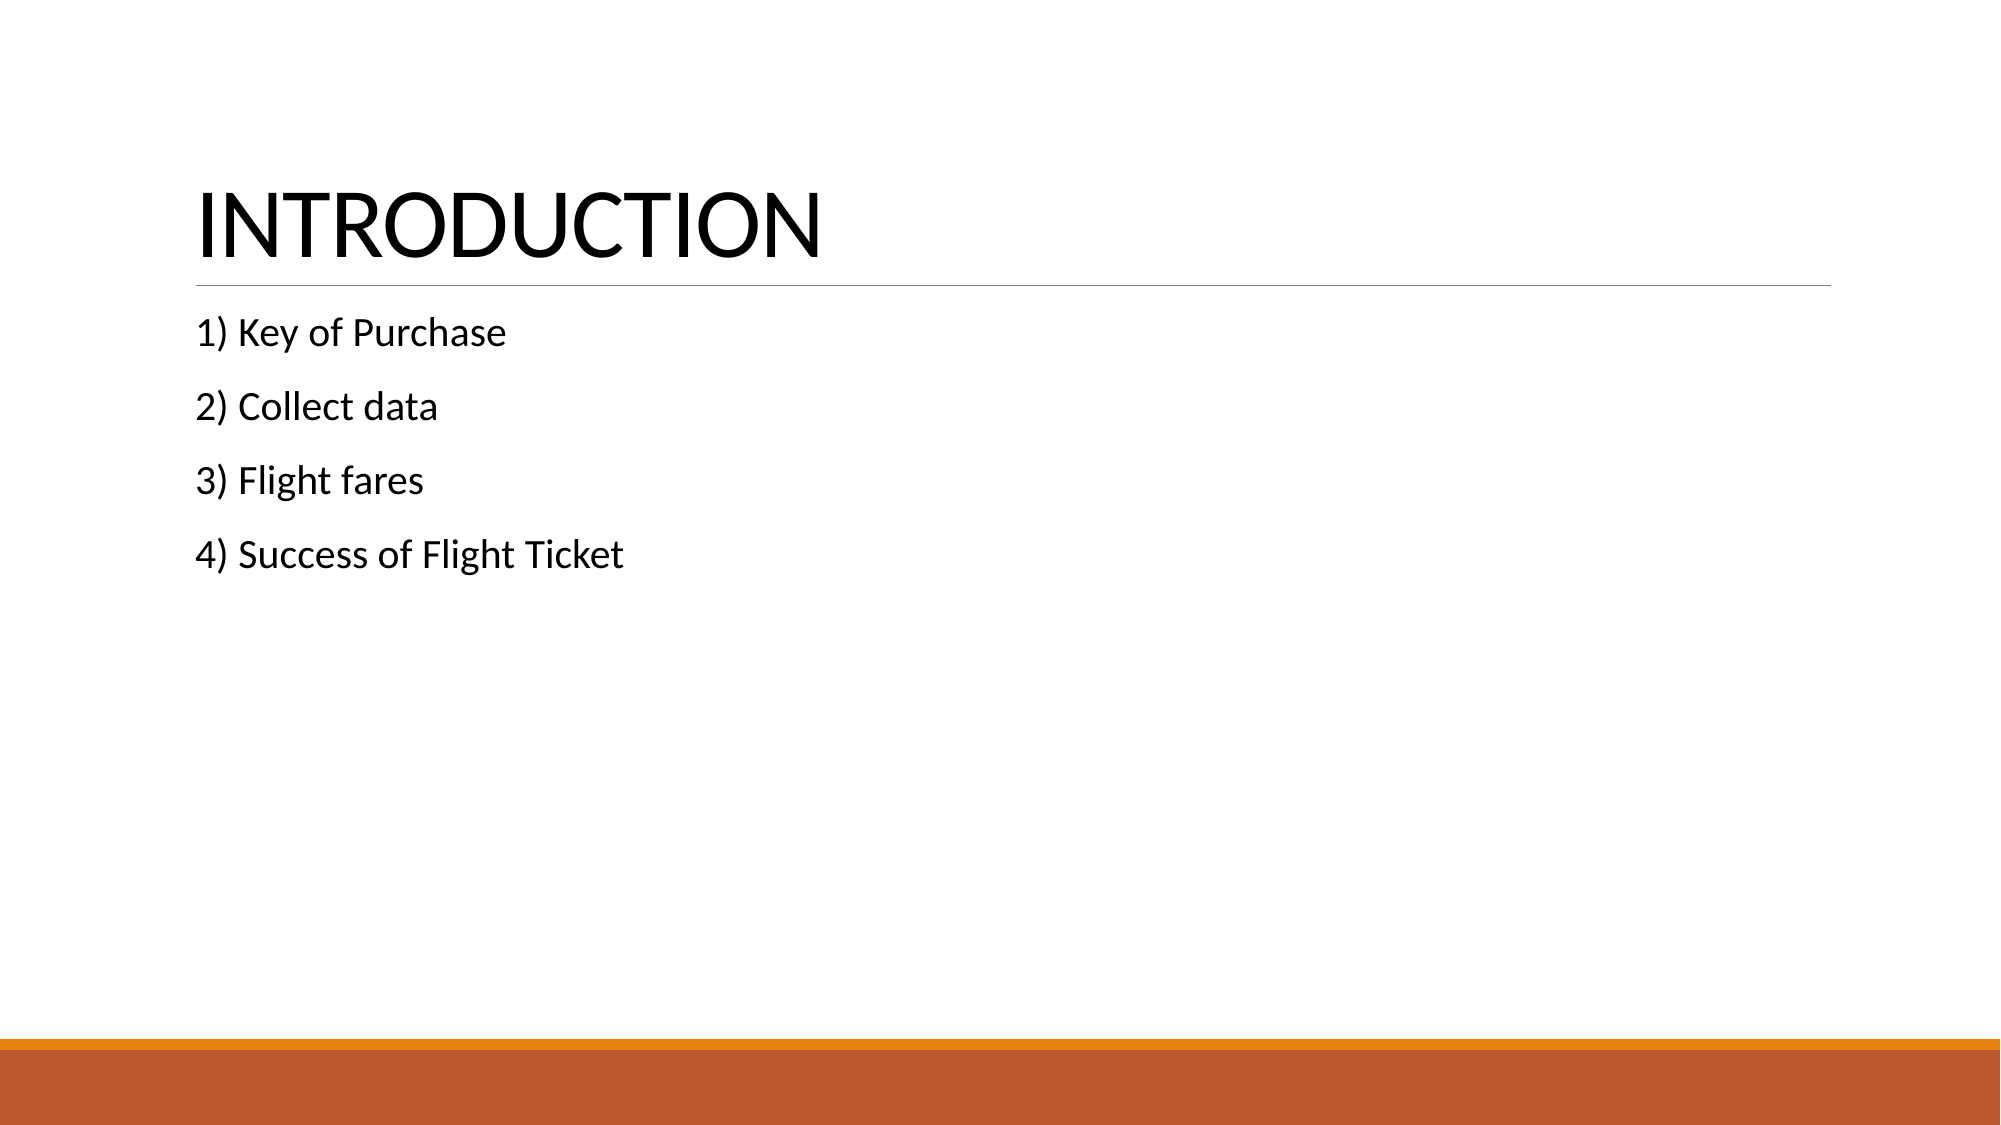

# INTRODUCTION
1) Key of Purchase
2) Collect data
3) Flight fares
4) Success of Flight Ticket